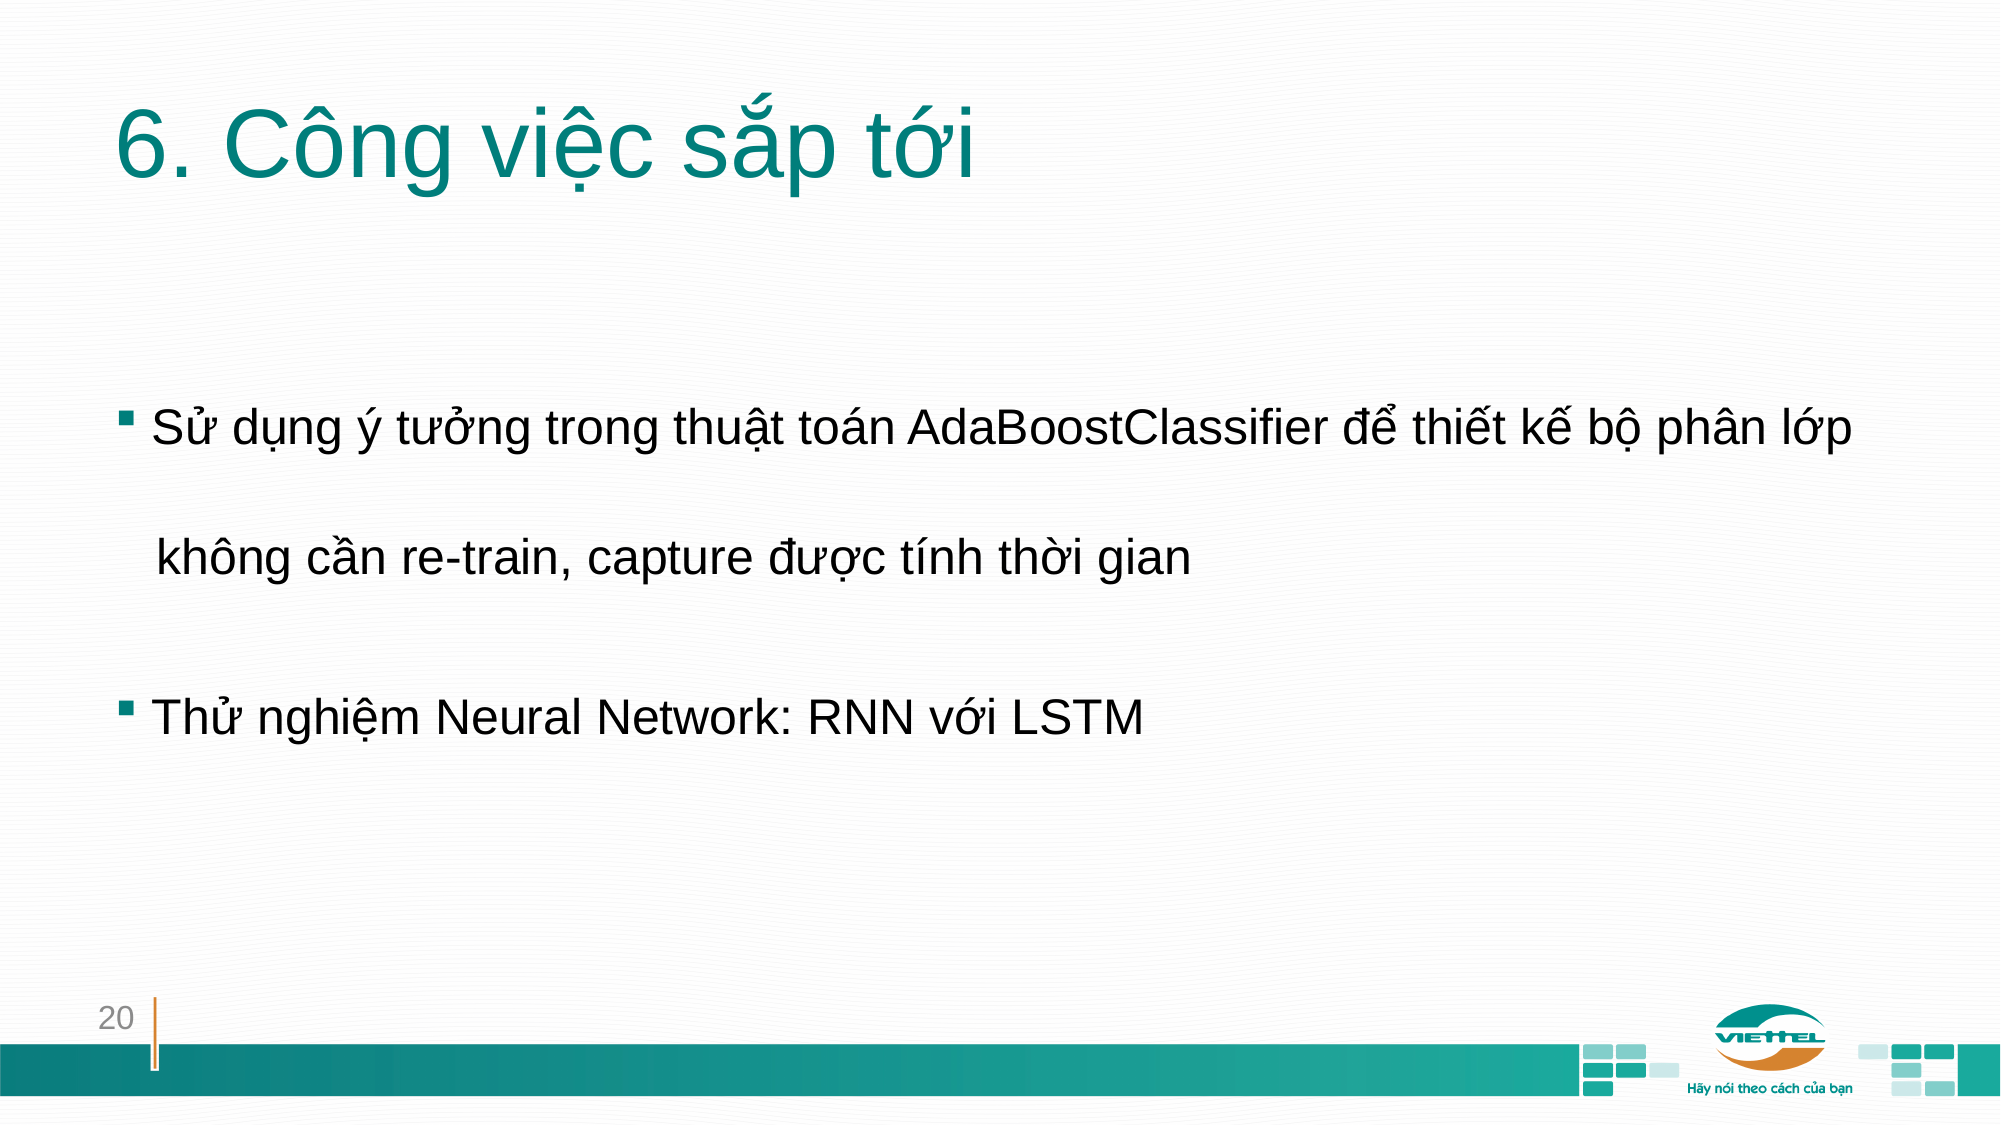

# 6. Công việc sắp tới

 Sử dụng ý tưởng trong thuật toán AdaBoostClassifier để thiết kế bộ phân lớp
   không cần re-train, capture được tính thời gian

 Thử nghiệm Neural Network: RNN với LSTM
20